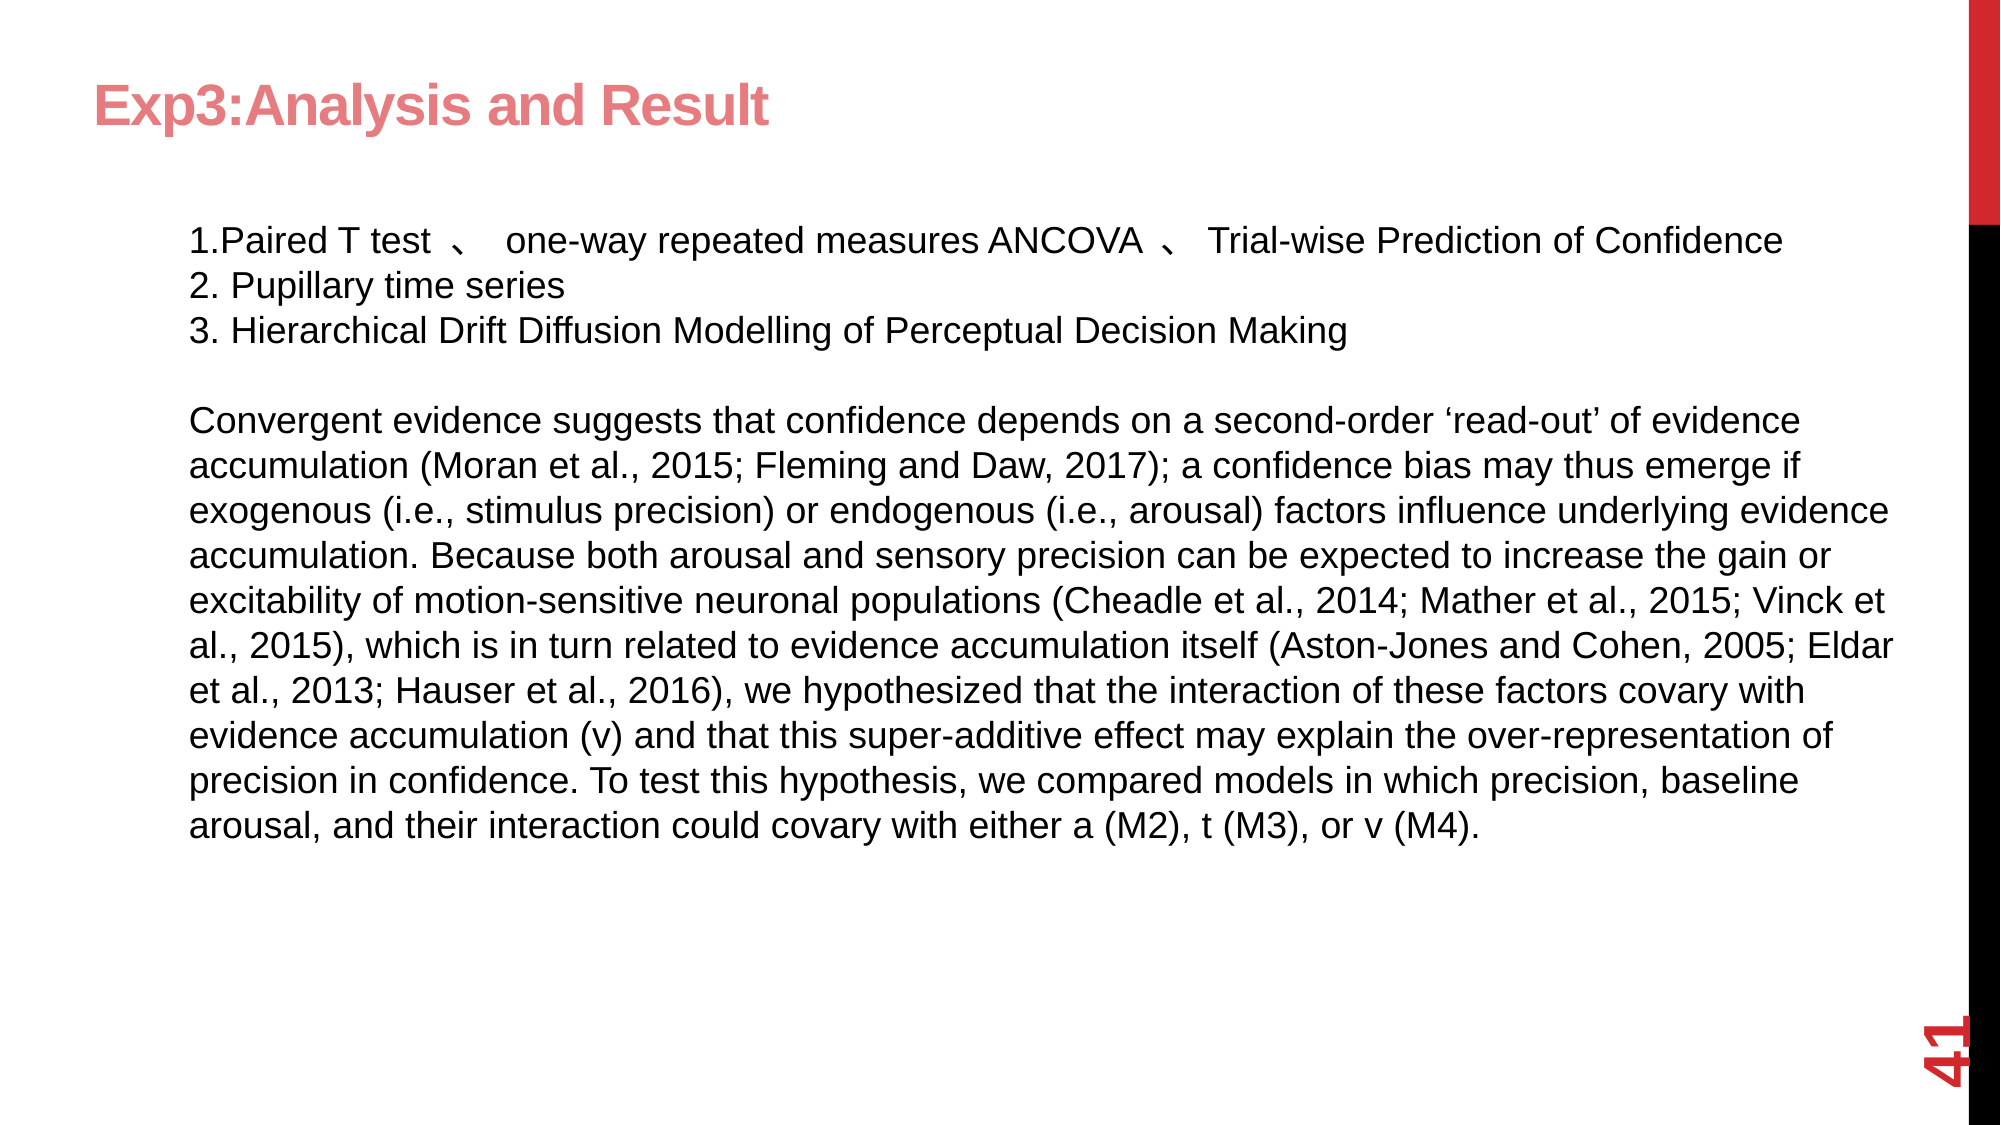

# Exp3:Analysis and Result
1.Paired T test 、 one-way repeated measures ANCOVA 、Trial-wise Prediction of Confidence
2. Pupillary time series
3. Hierarchical Drift Diffusion Modelling of Perceptual Decision Making

Convergent evidence suggests that confidence depends on a second-order ‘read-out’ of evidence accumulation (Moran et al., 2015; Fleming and Daw, 2017); a confidence bias may thus emerge if exogenous (i.e., stimulus precision) or endogenous (i.e., arousal) factors influence underlying evidence accumulation. Because both arousal and sensory precision can be expected to increase the gain or excitability of motion-sensitive neuronal populations (Cheadle et al., 2014; Mather et al., 2015; Vinck et al., 2015), which is in turn related to evidence accumulation itself (Aston-Jones and Cohen, 2005; Eldar et al., 2013; Hauser et al., 2016), we hypothesized that the interaction of these factors covary with evidence accumulation (v) and that this super-additive effect may explain the over-representation of precision in confidence. To test this hypothesis, we compared models in which precision, baseline arousal, and their interaction could covary with either a (M2), t (M3), or v (M4).

41